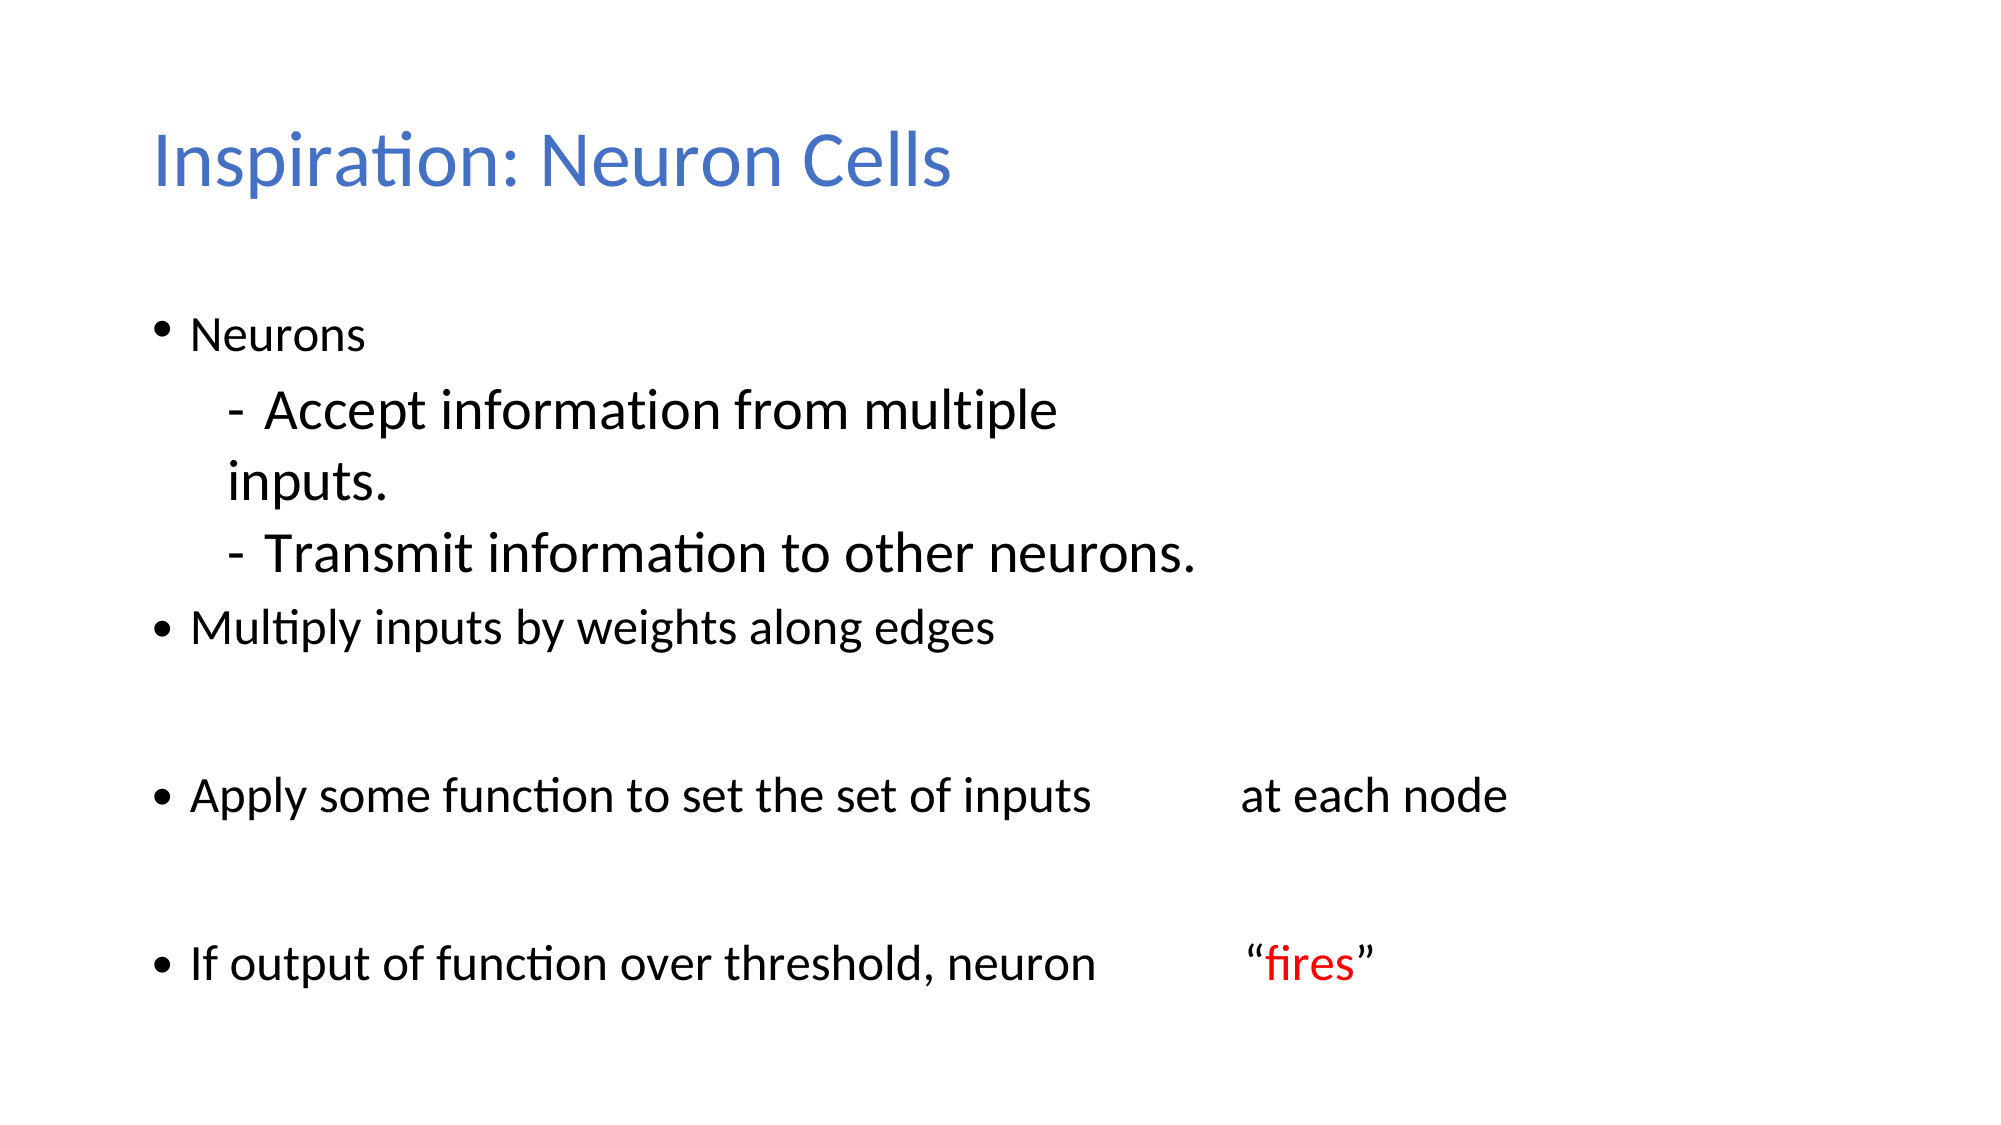

Inspiration: Neuron Cells
•
Neurons
- Accept information from multiple inputs.
- Transmit information to other neurons.
•
Multiply inputs by weights along edges
•
Apply some function to set the set of inputs
at each node
•
If output of function over threshold, neuron
“fires”